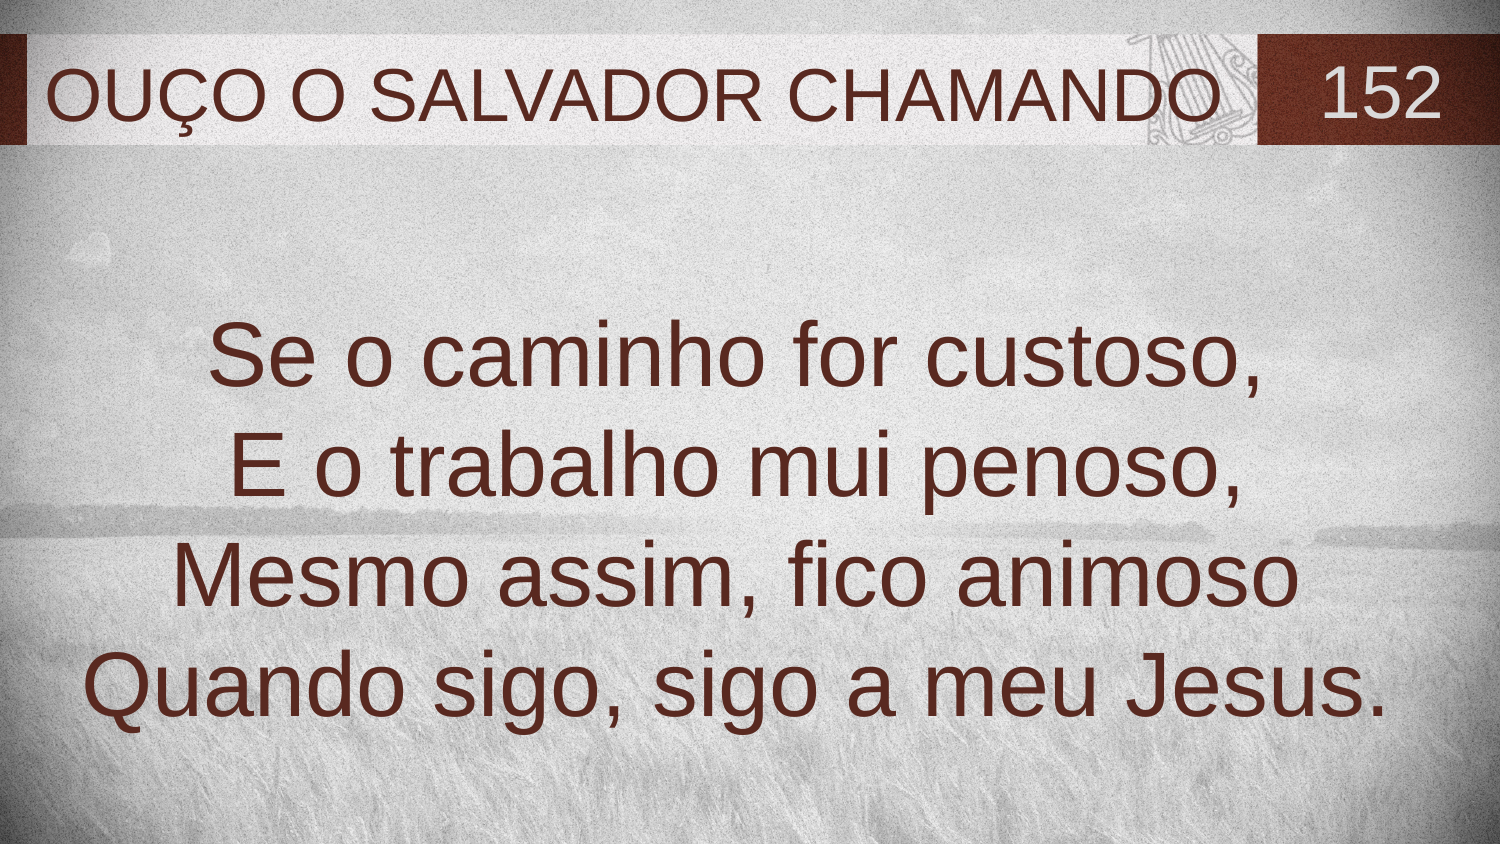

# OUÇO O SALVADOR CHAMANDO
152
Se o caminho for custoso,
E o trabalho mui penoso,
Mesmo assim, fico animoso
Quando sigo, sigo a meu Jesus.